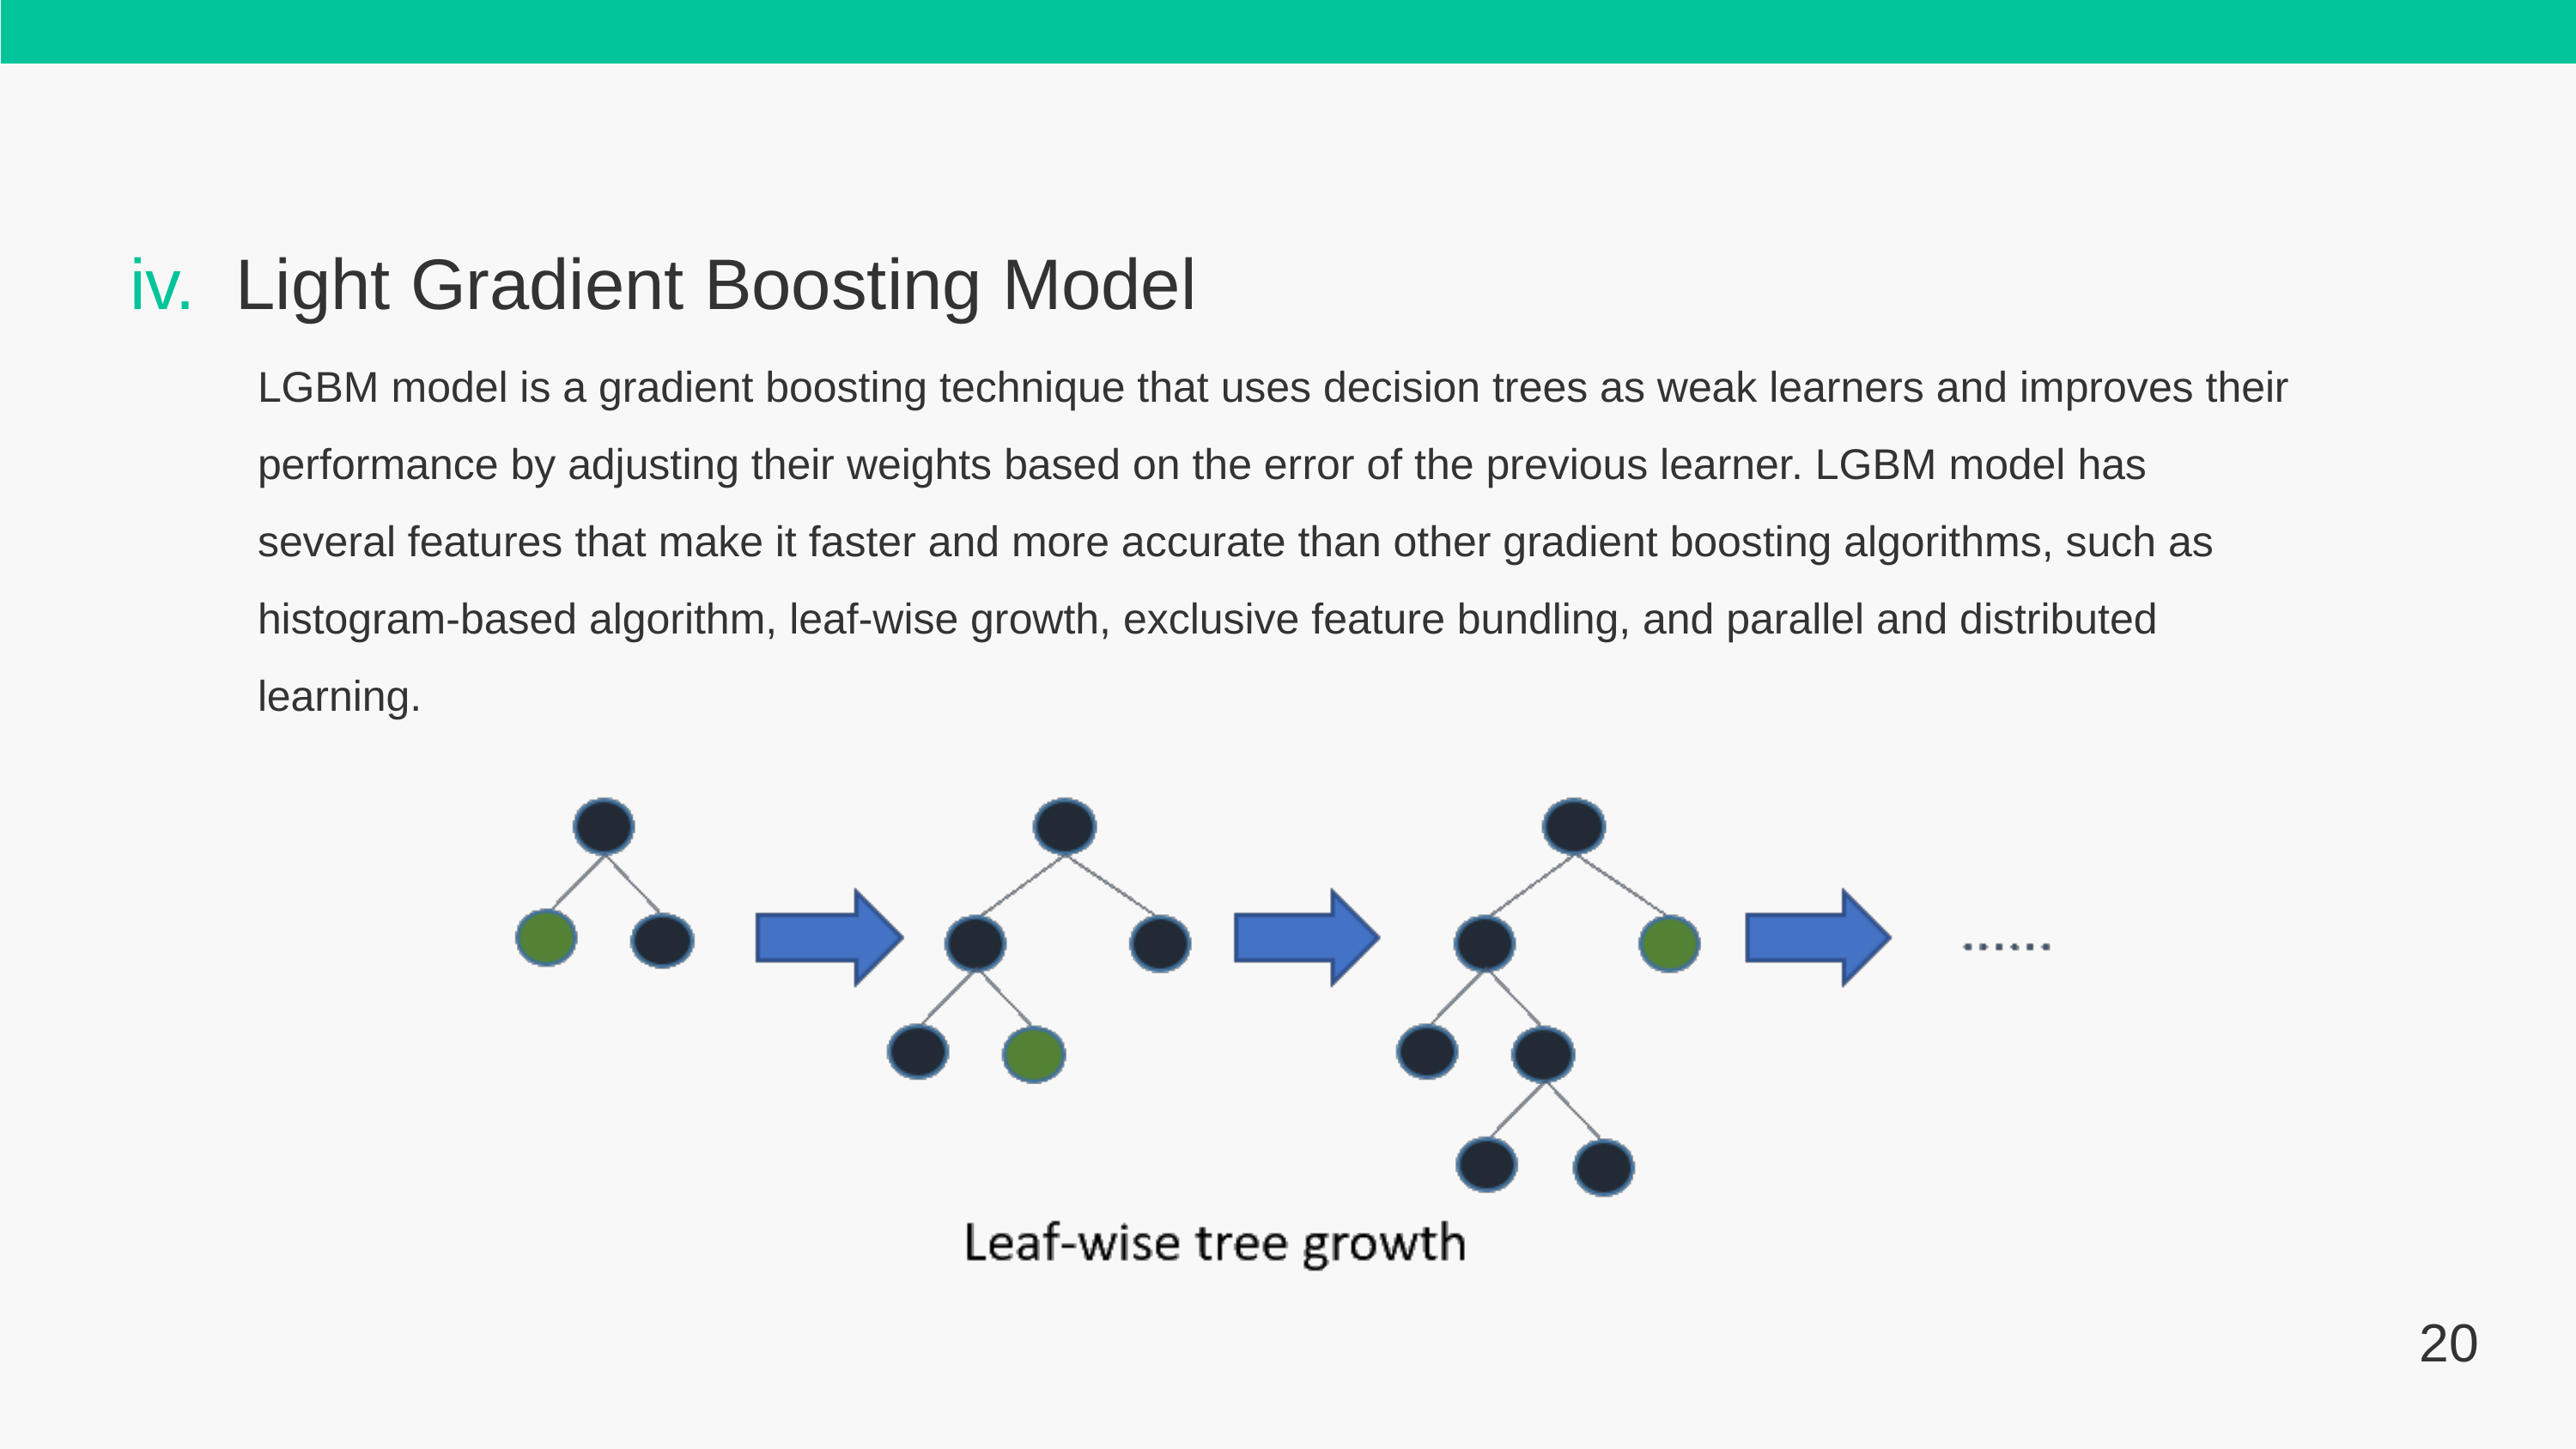

iv.  Light Gradient Boosting Model
LGBM model is a gradient boosting technique that uses decision trees as weak learners and improves their performance by adjusting their weights based on the error of the previous learner. LGBM model has several features that make it faster and more accurate than other gradient boosting algorithms, such as histogram-based algorithm, leaf-wise growth, exclusive feature bundling, and parallel and distributed learning.

20